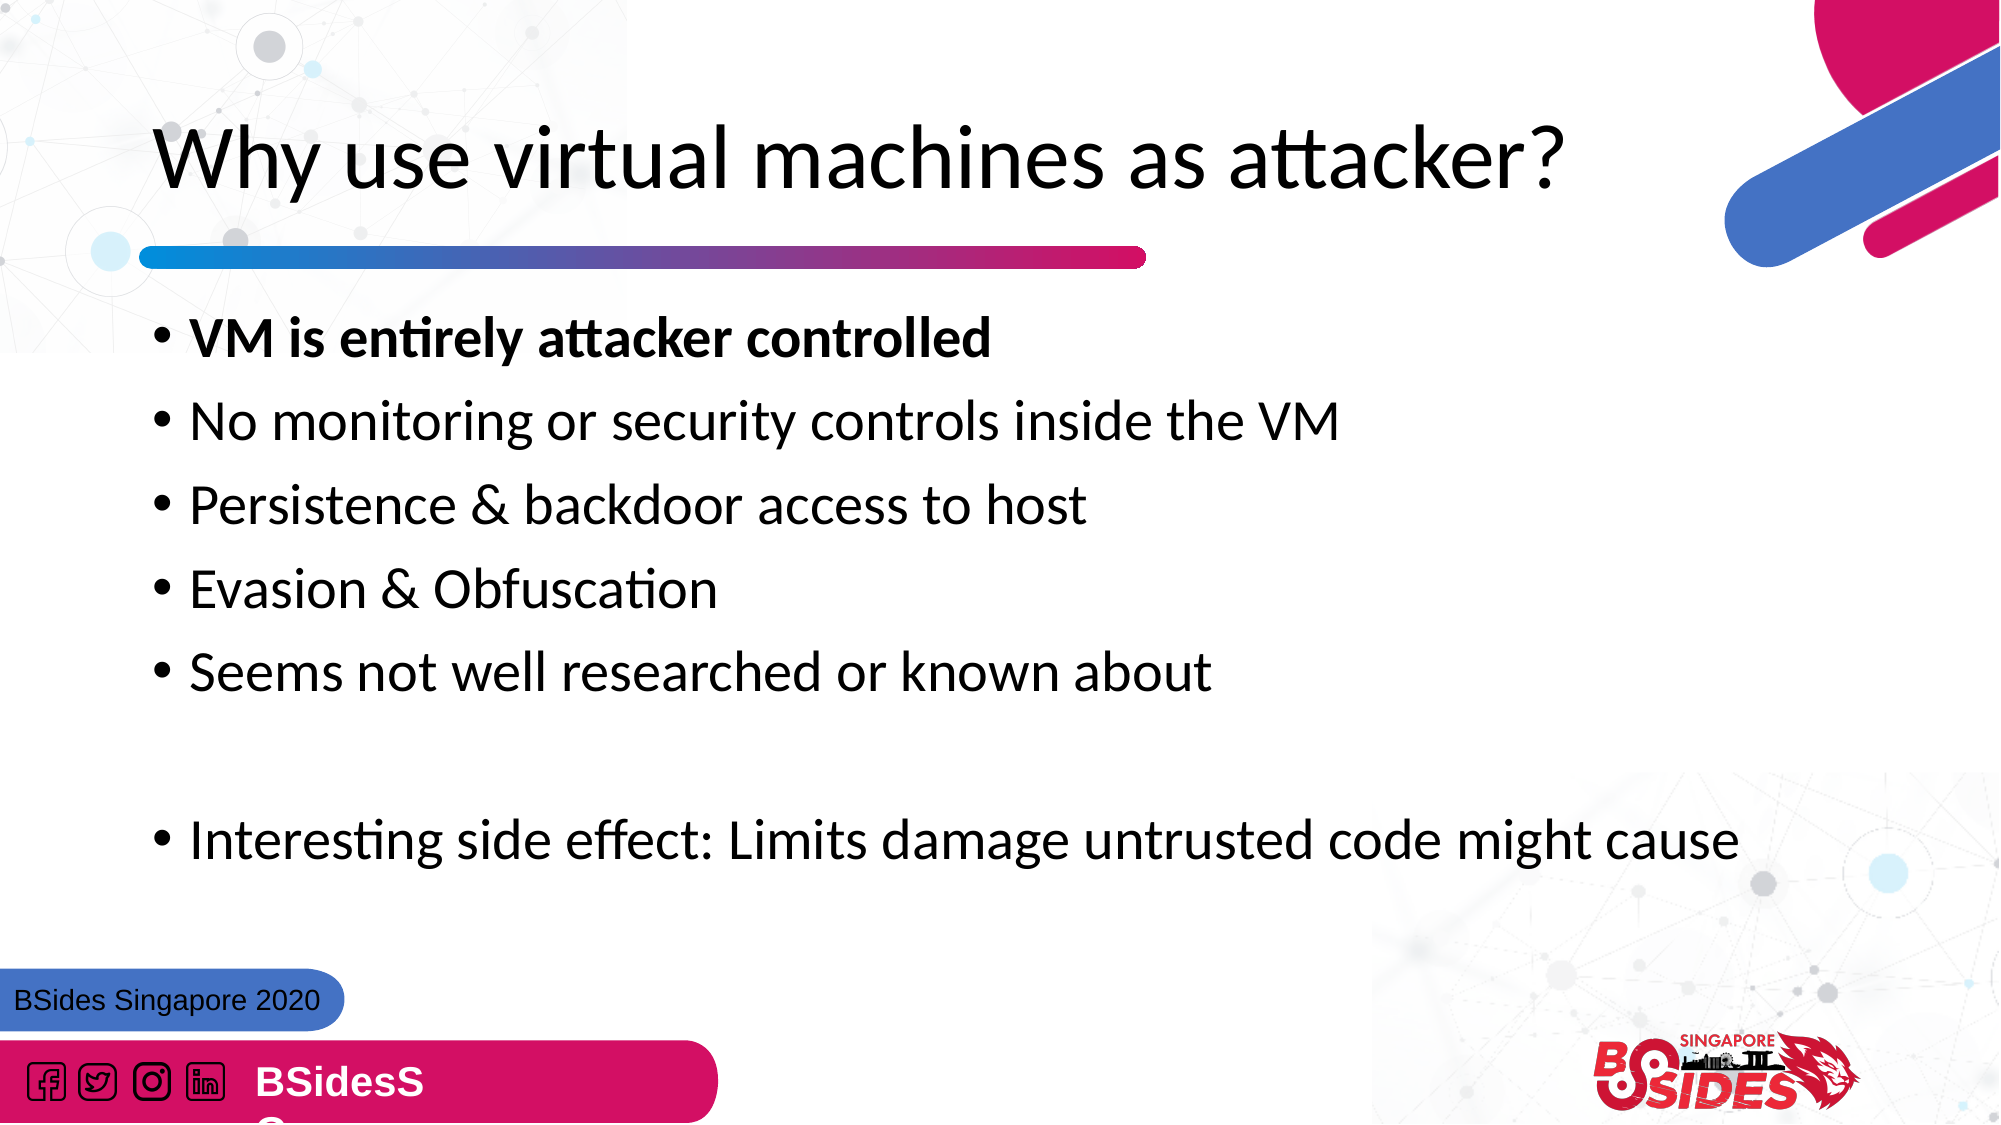

# Why use virtual machines as attacker?
VM is entirely attacker controlled
No monitoring or security controls inside the VM
Persistence & backdoor access to host
Evasion & Obfuscation
Seems not well researched or known about

Interesting side effect: Limits damage untrusted code might cause